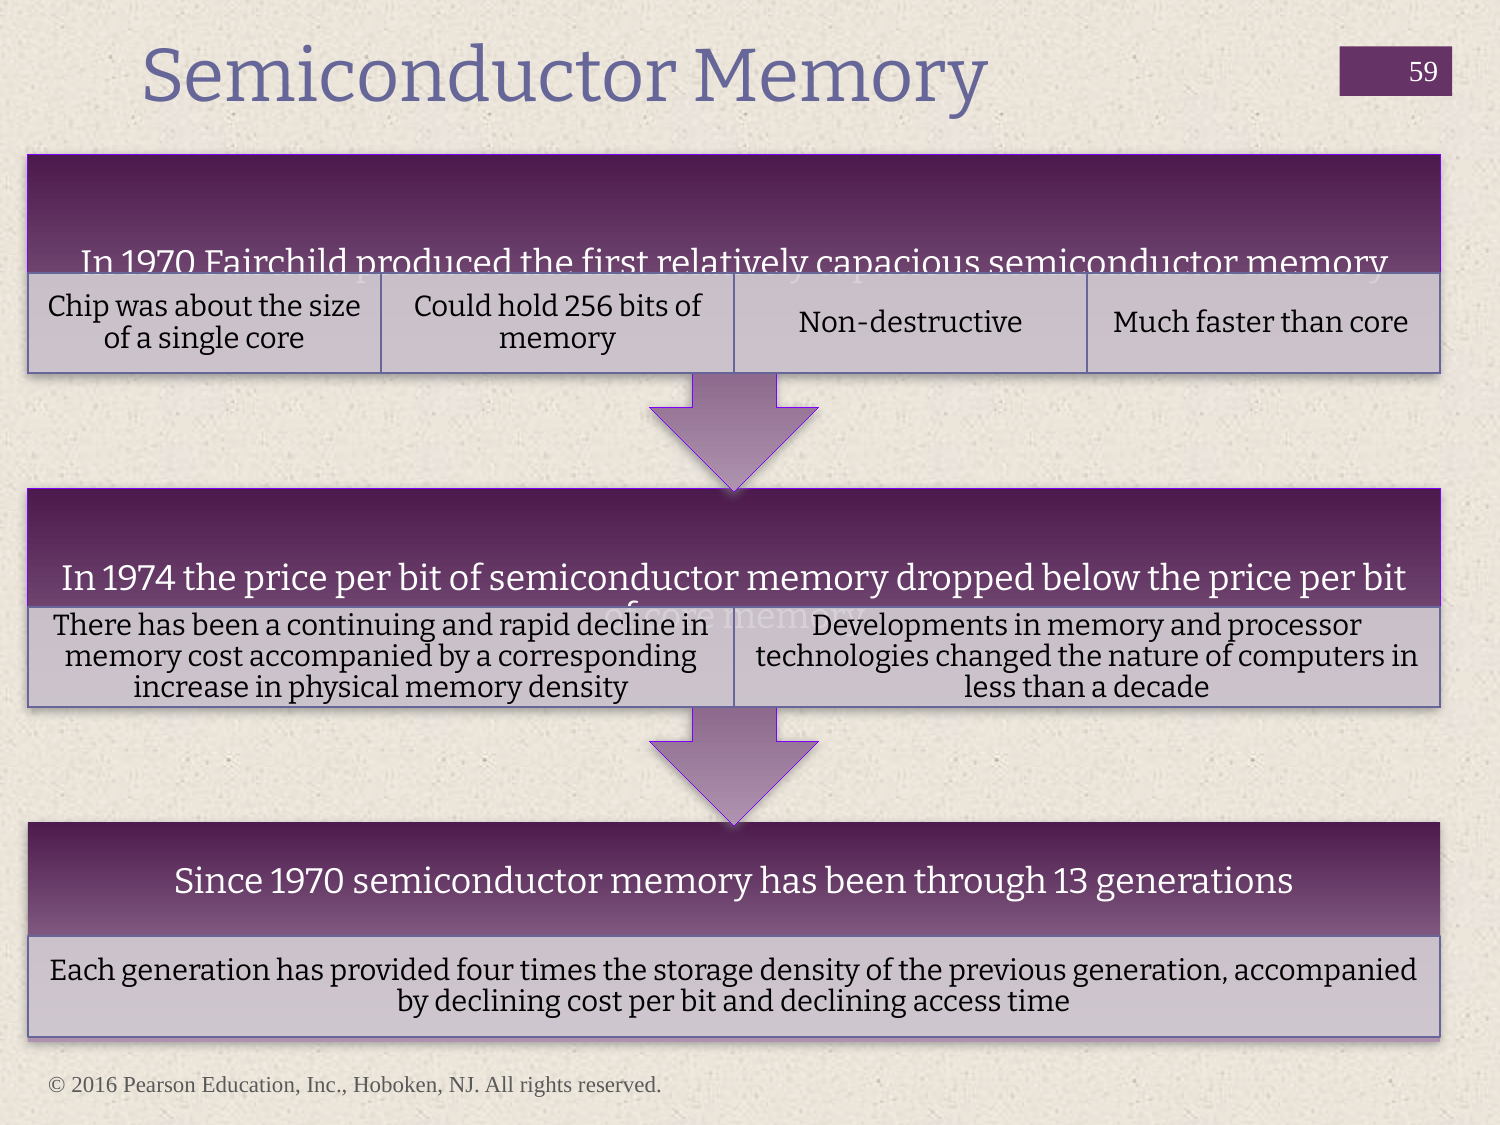

Semiconductor Memory
59

Since 1970 semiconductor memory has been through 13 generations
Each generation has provided four times the storage density of the previous generation, accompanied by declining cost per bit and declining access time
In 1974 the price per bit of semiconductor memory dropped below the price per bit of core memory
There has been a continuing and rapid decline in memory cost accompanied by a corresponding increase in physical memory density
Developments in memory and processor technologies changed the nature of computers in less than a decade
In 1970 Fairchild produced the first relatively capacious semiconductor memory
Chip was about the size of a single core
Could hold 256 bits of memory
Non-destructive
Much faster than core
© 2016 Pearson Education, Inc., Hoboken, NJ. All rights reserved.